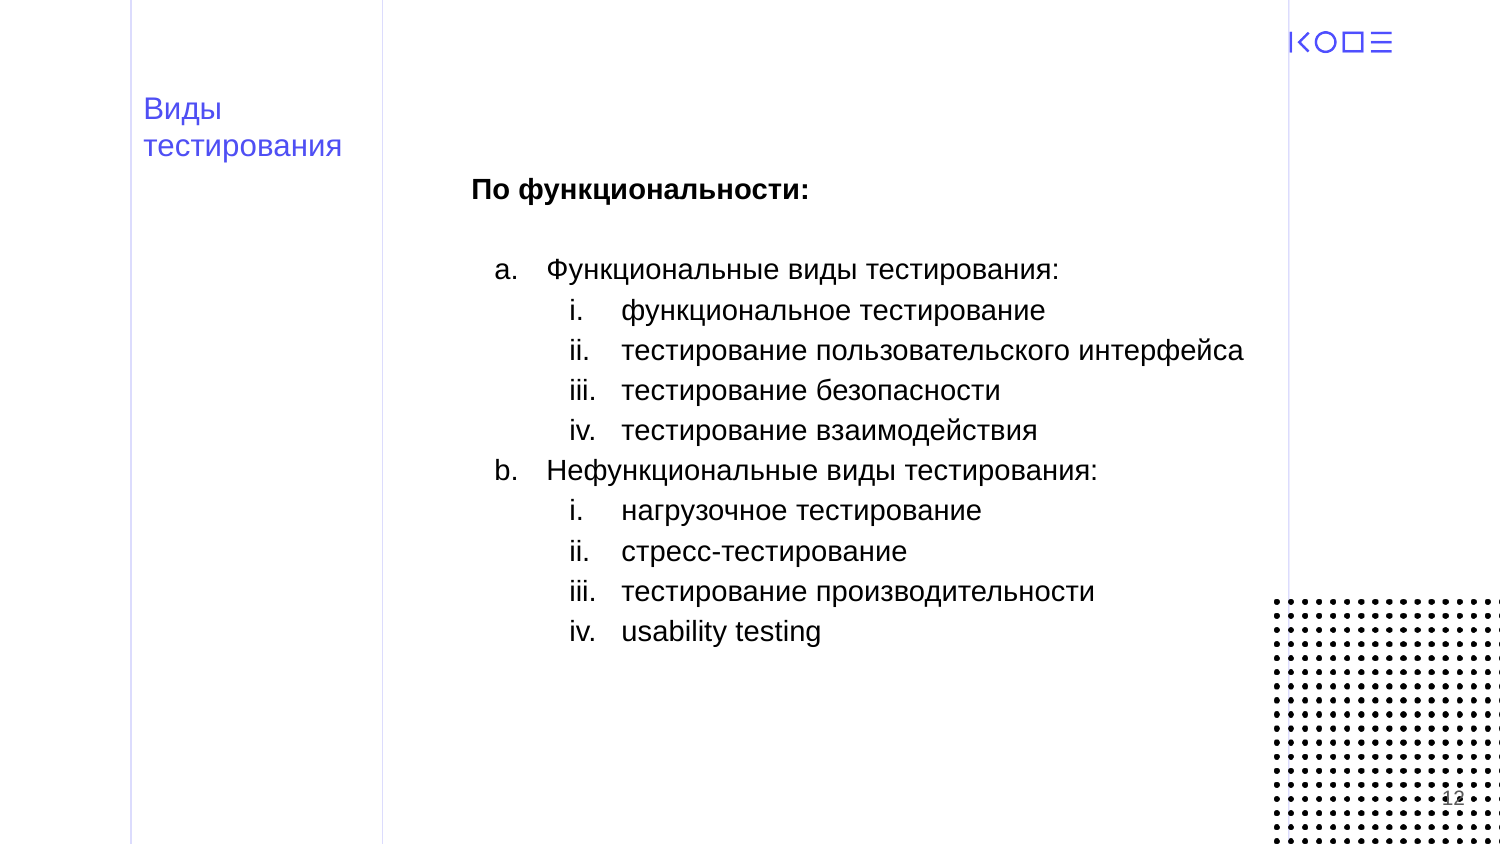

# Виды тестирования

По функциональности:

Функциональные виды тестирования:
функциональное тестирование
тестирование пользовательского интерфейса
тестирование безопасности
тестирование взаимодействия
Нефункциональные виды тестирования:
нагрузочное тестирование
стресс-тестирование
тестирование производительности
usability testing
12